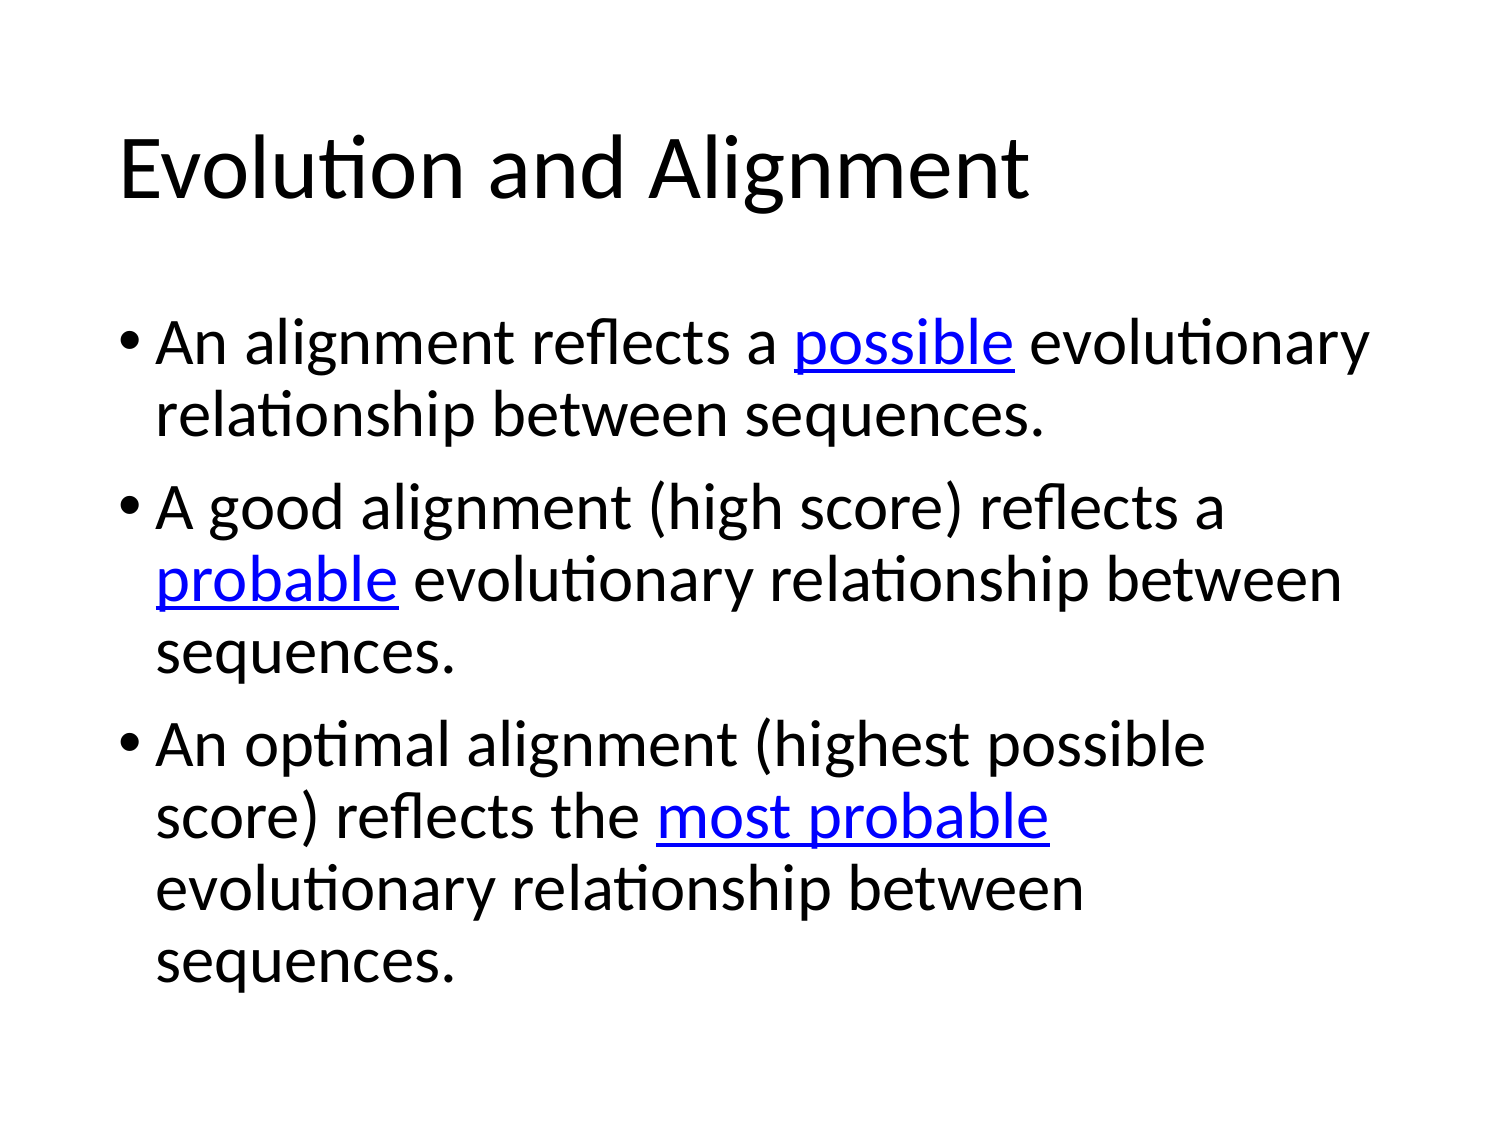

# Evolution and Alignment
An alignment reflects a possible evolutionary relationship between sequences.
A good alignment (high score) reflects a probable evolutionary relationship between sequences.
An optimal alignment (highest possible score) reflects the most probable evolutionary relationship between sequences.